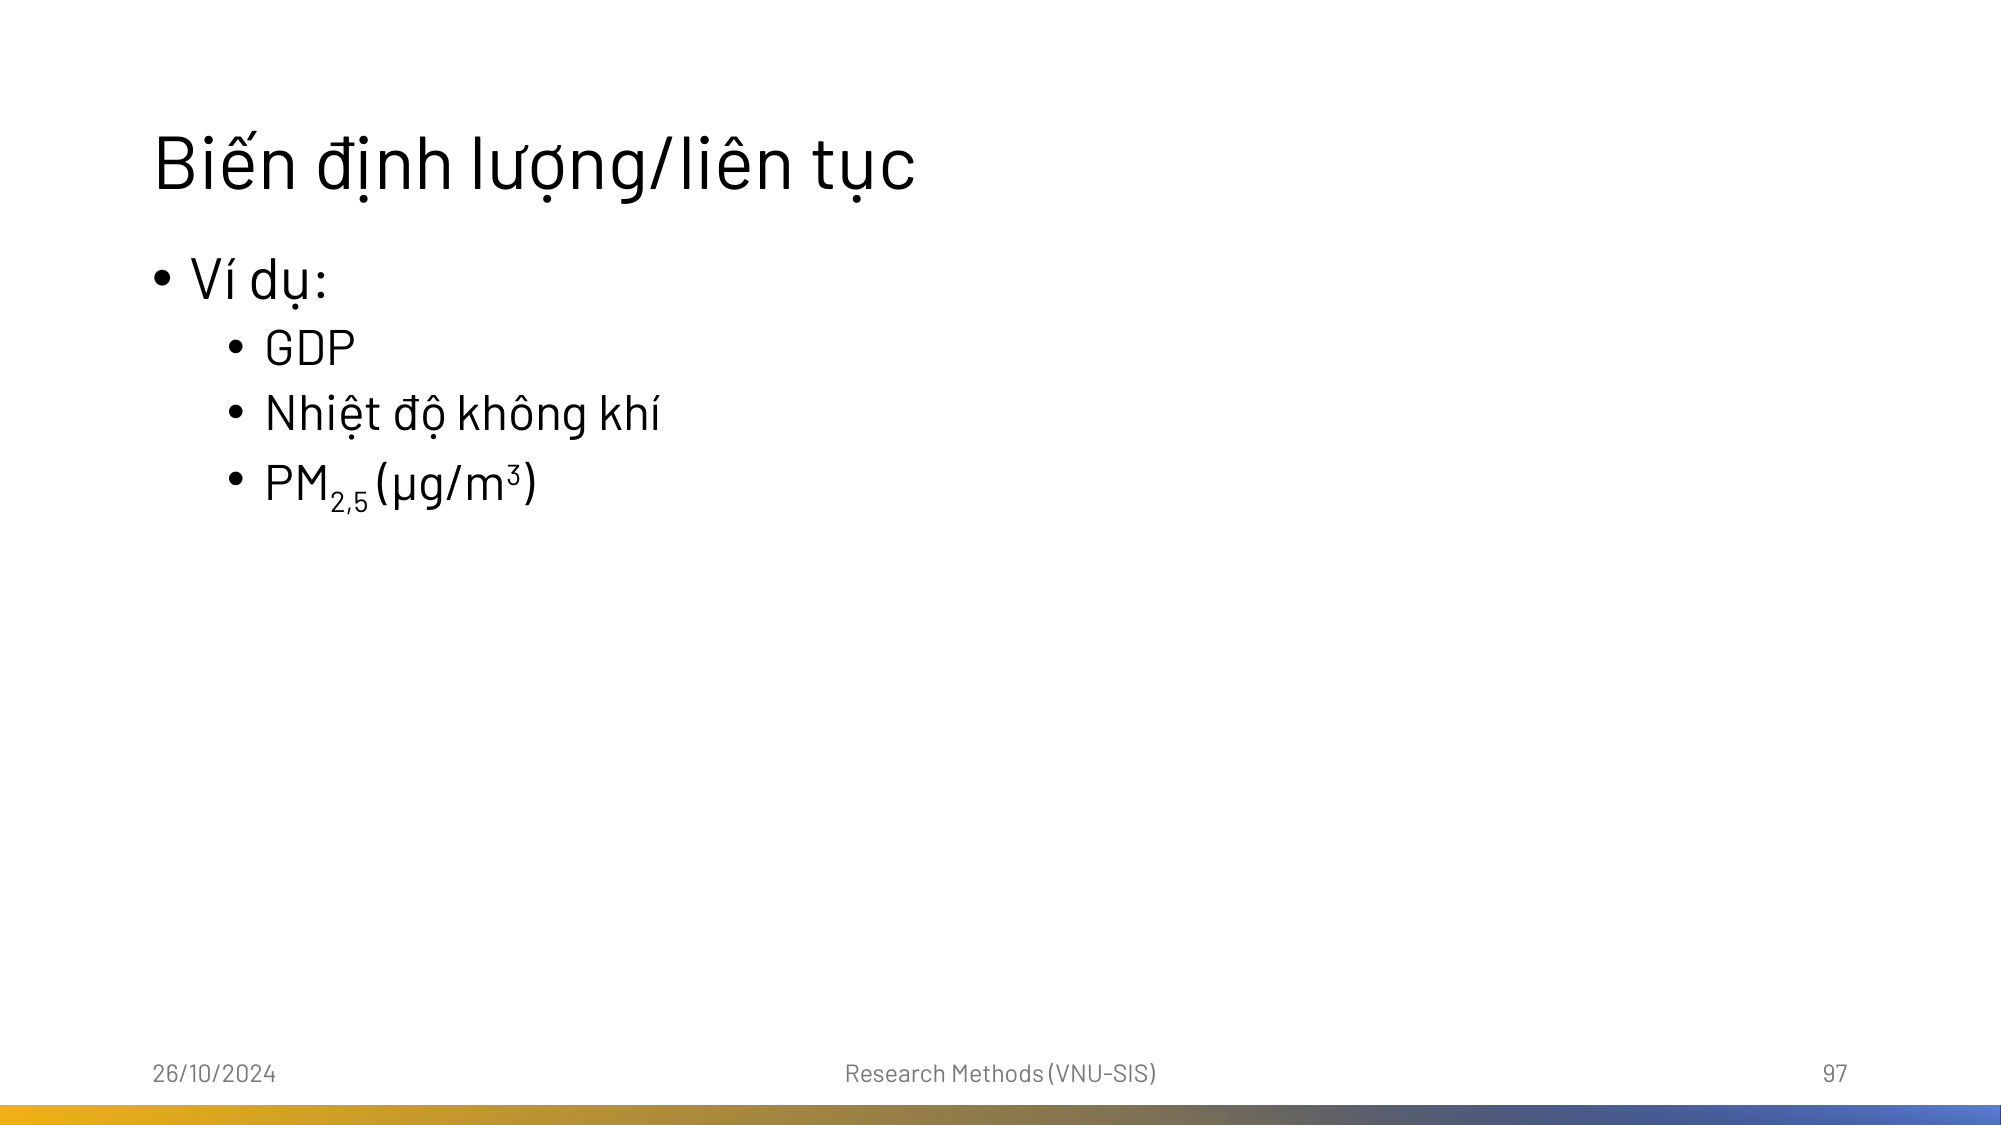

# Biến định lượng/liên tục
Ví dụ:
GDP
Nhiệt độ không khí
PM2,5 (μg/m3)

26/10/2024
Research Methods (VNU-SIS)
97